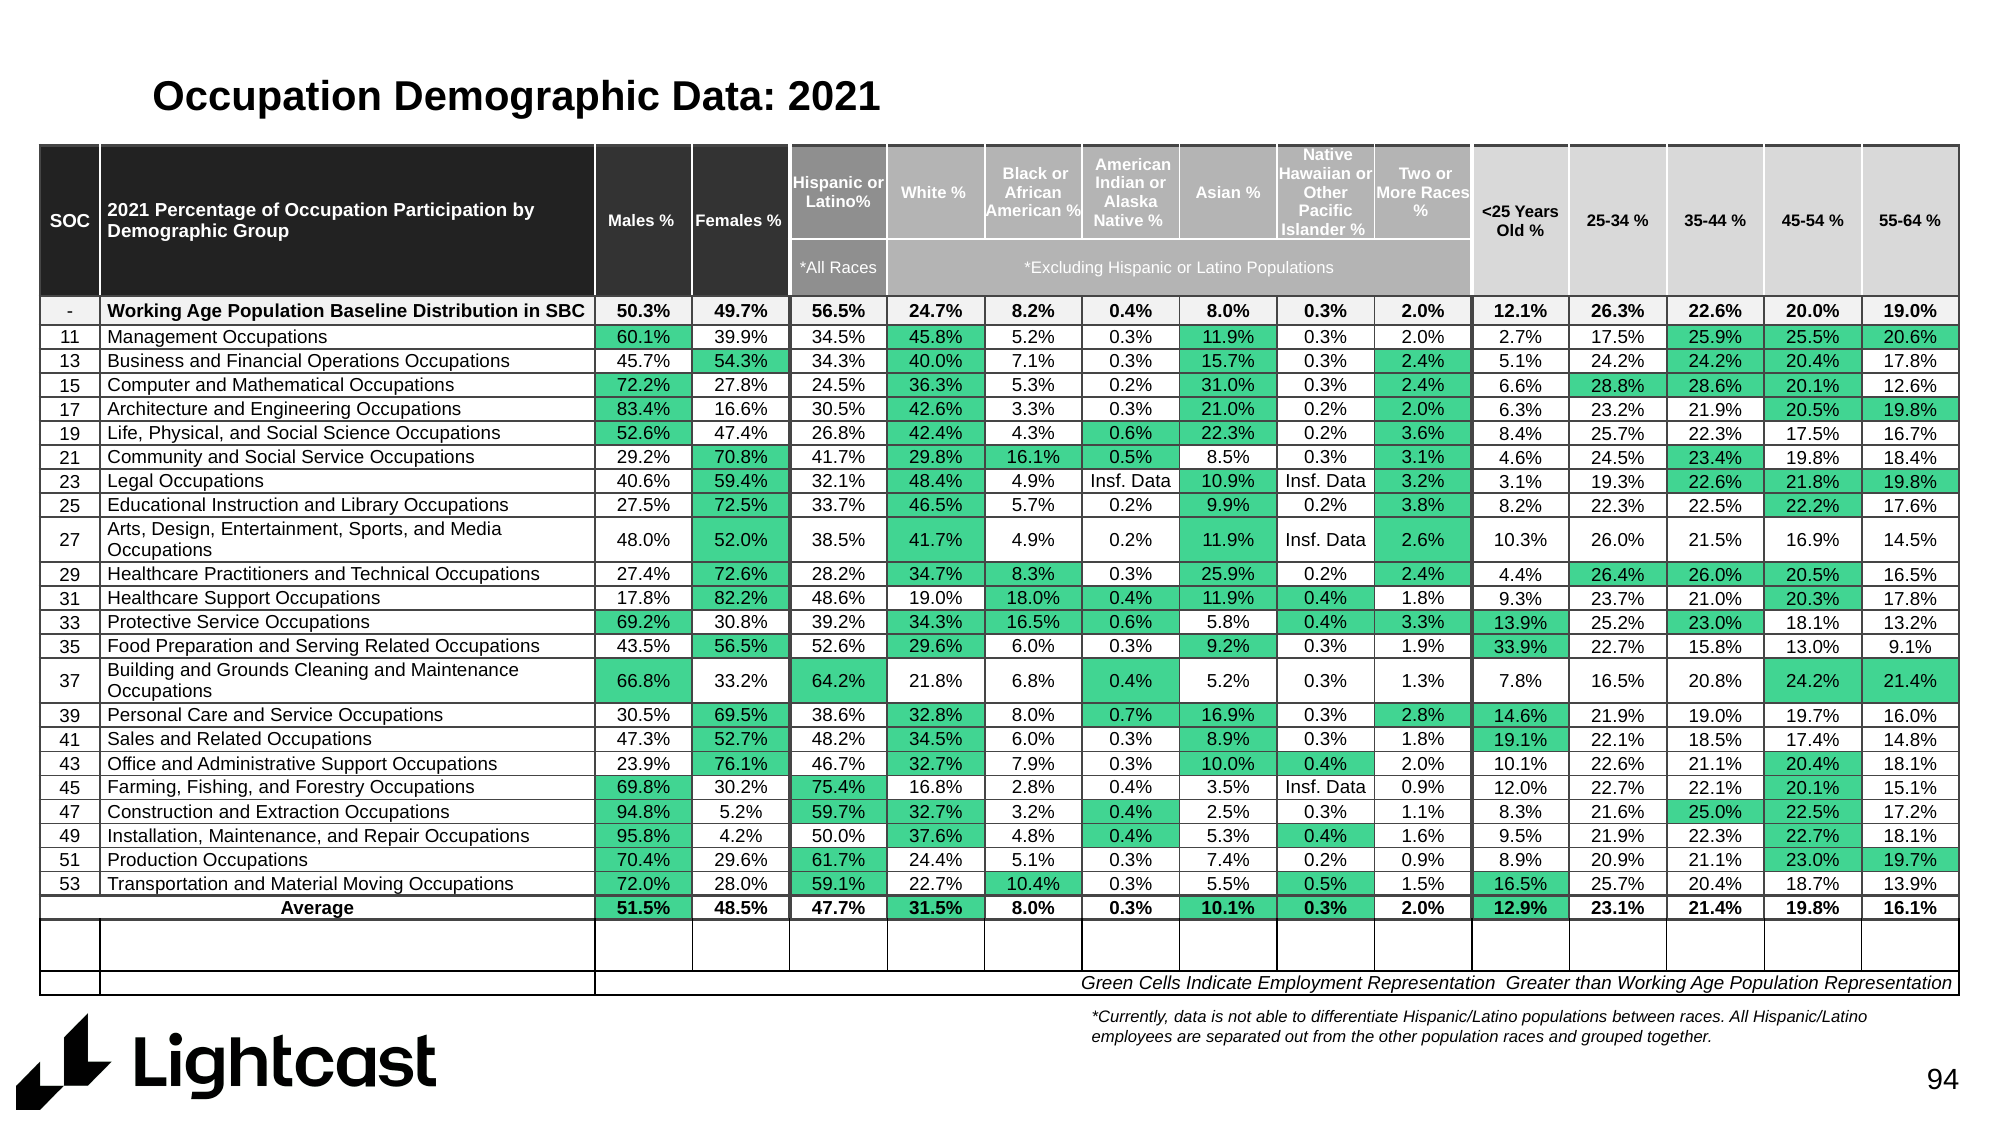

# Occupation Demographic Data: 2021
| SOC | 2021 Percentage of Occupation Participation by Demographic Group | Males % | Females % | Hispanic or Latino% | White % | Black or African American % | American Indian or Alaska Native % | Asian % | Native Hawaiian or Other Pacific Islander % | Two or More Races % | <25 Years Old % | 25-34 % | 35-44 % | 45-54 % | 55-64 % |
| --- | --- | --- | --- | --- | --- | --- | --- | --- | --- | --- | --- | --- | --- | --- | --- |
|  |  |  |  | \*All Races | \*Excluding Hispanic or Latino Populations |  |  |  |  |  |  |  |  |  |  |
| - | Working Age Population Baseline Distribution in SBC | 50.3% | 49.7% | 56.5% | 24.7% | 8.2% | 0.4% | 8.0% | 0.3% | 2.0% | 12.1% | 26.3% | 22.6% | 20.0% | 19.0% |
| 11 | Management Occupations | 60.1% | 39.9% | 34.5% | 45.8% | 5.2% | 0.3% | 11.9% | 0.3% | 2.0% | 2.7% | 17.5% | 25.9% | 25.5% | 20.6% |
| 13 | Business and Financial Operations Occupations | 45.7% | 54.3% | 34.3% | 40.0% | 7.1% | 0.3% | 15.7% | 0.3% | 2.4% | 5.1% | 24.2% | 24.2% | 20.4% | 17.8% |
| 15 | Computer and Mathematical Occupations | 72.2% | 27.8% | 24.5% | 36.3% | 5.3% | 0.2% | 31.0% | 0.3% | 2.4% | 6.6% | 28.8% | 28.6% | 20.1% | 12.6% |
| 17 | Architecture and Engineering Occupations | 83.4% | 16.6% | 30.5% | 42.6% | 3.3% | 0.3% | 21.0% | 0.2% | 2.0% | 6.3% | 23.2% | 21.9% | 20.5% | 19.8% |
| 19 | Life, Physical, and Social Science Occupations | 52.6% | 47.4% | 26.8% | 42.4% | 4.3% | 0.6% | 22.3% | 0.2% | 3.6% | 8.4% | 25.7% | 22.3% | 17.5% | 16.7% |
| 21 | Community and Social Service Occupations | 29.2% | 70.8% | 41.7% | 29.8% | 16.1% | 0.5% | 8.5% | 0.3% | 3.1% | 4.6% | 24.5% | 23.4% | 19.8% | 18.4% |
| 23 | Legal Occupations | 40.6% | 59.4% | 32.1% | 48.4% | 4.9% | Insf. Data | 10.9% | Insf. Data | 3.2% | 3.1% | 19.3% | 22.6% | 21.8% | 19.8% |
| 25 | Educational Instruction and Library Occupations | 27.5% | 72.5% | 33.7% | 46.5% | 5.7% | 0.2% | 9.9% | 0.2% | 3.8% | 8.2% | 22.3% | 22.5% | 22.2% | 17.6% |
| 27 | Arts, Design, Entertainment, Sports, and Media Occupations | 48.0% | 52.0% | 38.5% | 41.7% | 4.9% | 0.2% | 11.9% | Insf. Data | 2.6% | 10.3% | 26.0% | 21.5% | 16.9% | 14.5% |
| 29 | Healthcare Practitioners and Technical Occupations | 27.4% | 72.6% | 28.2% | 34.7% | 8.3% | 0.3% | 25.9% | 0.2% | 2.4% | 4.4% | 26.4% | 26.0% | 20.5% | 16.5% |
| 31 | Healthcare Support Occupations | 17.8% | 82.2% | 48.6% | 19.0% | 18.0% | 0.4% | 11.9% | 0.4% | 1.8% | 9.3% | 23.7% | 21.0% | 20.3% | 17.8% |
| 33 | Protective Service Occupations | 69.2% | 30.8% | 39.2% | 34.3% | 16.5% | 0.6% | 5.8% | 0.4% | 3.3% | 13.9% | 25.2% | 23.0% | 18.1% | 13.2% |
| 35 | Food Preparation and Serving Related Occupations | 43.5% | 56.5% | 52.6% | 29.6% | 6.0% | 0.3% | 9.2% | 0.3% | 1.9% | 33.9% | 22.7% | 15.8% | 13.0% | 9.1% |
| 37 | Building and Grounds Cleaning and Maintenance Occupations | 66.8% | 33.2% | 64.2% | 21.8% | 6.8% | 0.4% | 5.2% | 0.3% | 1.3% | 7.8% | 16.5% | 20.8% | 24.2% | 21.4% |
| 39 | Personal Care and Service Occupations | 30.5% | 69.5% | 38.6% | 32.8% | 8.0% | 0.7% | 16.9% | 0.3% | 2.8% | 14.6% | 21.9% | 19.0% | 19.7% | 16.0% |
| 41 | Sales and Related Occupations | 47.3% | 52.7% | 48.2% | 34.5% | 6.0% | 0.3% | 8.9% | 0.3% | 1.8% | 19.1% | 22.1% | 18.5% | 17.4% | 14.8% |
| 43 | Office and Administrative Support Occupations | 23.9% | 76.1% | 46.7% | 32.7% | 7.9% | 0.3% | 10.0% | 0.4% | 2.0% | 10.1% | 22.6% | 21.1% | 20.4% | 18.1% |
| 45 | Farming, Fishing, and Forestry Occupations | 69.8% | 30.2% | 75.4% | 16.8% | 2.8% | 0.4% | 3.5% | Insf. Data | 0.9% | 12.0% | 22.7% | 22.1% | 20.1% | 15.1% |
| 47 | Construction and Extraction Occupations | 94.8% | 5.2% | 59.7% | 32.7% | 3.2% | 0.4% | 2.5% | 0.3% | 1.1% | 8.3% | 21.6% | 25.0% | 22.5% | 17.2% |
| 49 | Installation, Maintenance, and Repair Occupations | 95.8% | 4.2% | 50.0% | 37.6% | 4.8% | 0.4% | 5.3% | 0.4% | 1.6% | 9.5% | 21.9% | 22.3% | 22.7% | 18.1% |
| 51 | Production Occupations | 70.4% | 29.6% | 61.7% | 24.4% | 5.1% | 0.3% | 7.4% | 0.2% | 0.9% | 8.9% | 20.9% | 21.1% | 23.0% | 19.7% |
| 53 | Transportation and Material Moving Occupations | 72.0% | 28.0% | 59.1% | 22.7% | 10.4% | 0.3% | 5.5% | 0.5% | 1.5% | 16.5% | 25.7% | 20.4% | 18.7% | 13.9% |
| Average |  | 51.5% | 48.5% | 47.7% | 31.5% | 8.0% | 0.3% | 10.1% | 0.3% | 2.0% | 12.9% | 23.1% | 21.4% | 19.8% | 16.1% |
|  |  |  |  |  |  |  |  |  |  |  |  |  |  |  |  |
|  |  | Green Cells Indicate Employment Representation Greater than Working Age Population Representation |  |  |  |  |  |  |  |  |  |  |  |  |  |
*Currently, data is not able to differentiate Hispanic/Latino populations between races. All Hispanic/Latino employees are separated out from the other population races and grouped together.